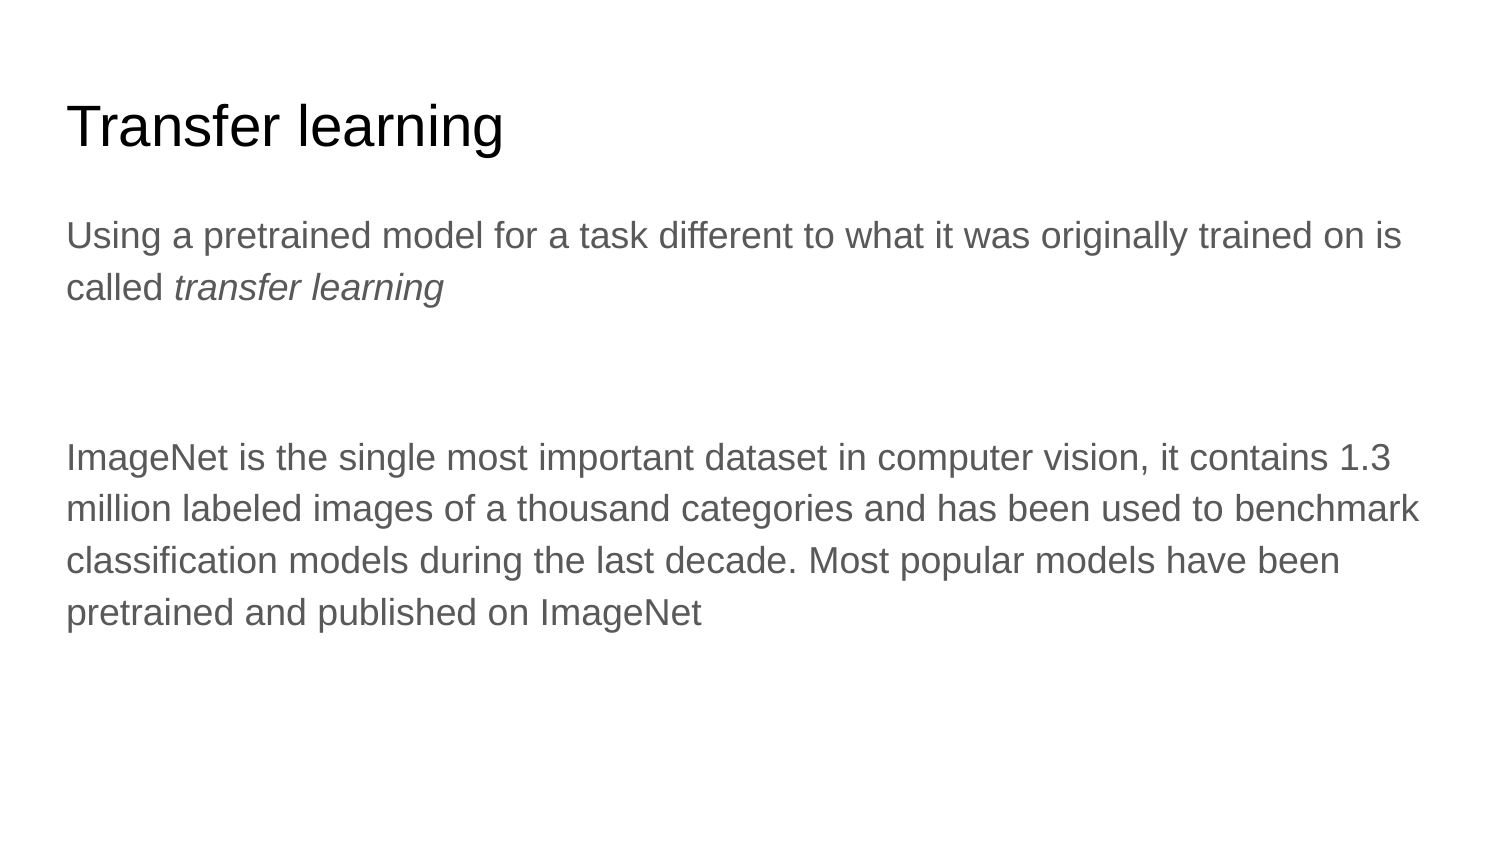

# Transfer learning
Using a pretrained model for a task different to what it was originally trained on is called transfer learning

ImageNet is the single most important dataset in computer vision, it contains 1.3 million labeled images of a thousand categories and has been used to benchmark classification models during the last decade. Most popular models have been pretrained and published on ImageNet